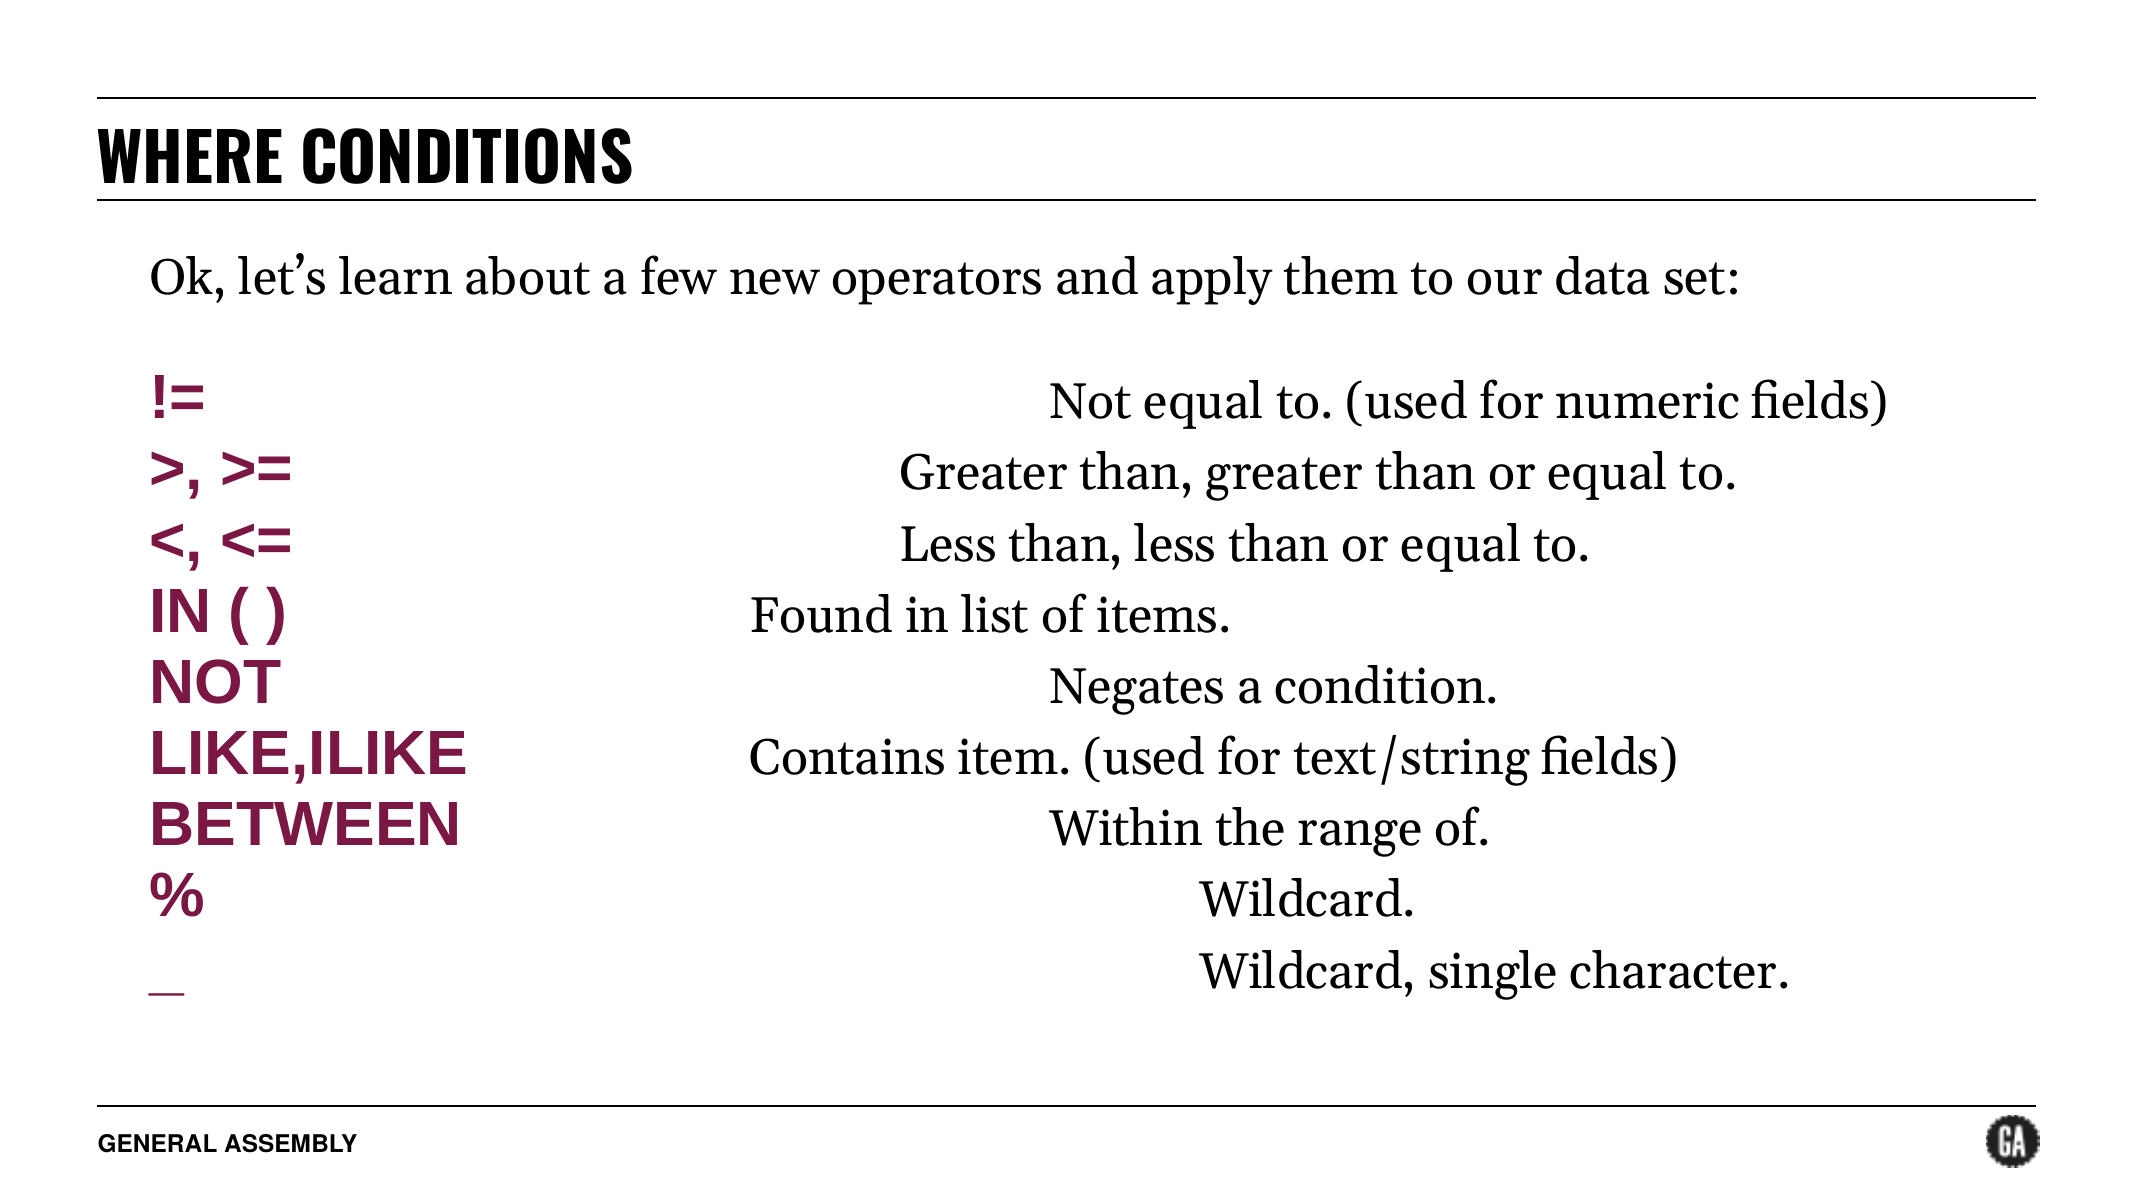

# WHERE CONDITIONS
Ok, let’s learn about a few new operators and apply them to our data set:

!=						Not equal to. (used for numeric fields)
>, >=					Greater than, greater than or equal to.
<, <=					Less than, less than or equal to.
IN ( )				Found in list of items.
NOT						Negates a condition.
LIKE,ILIKE		Contains item. (used for text/string fields)
BETWEEN				Within the range of.
%							Wildcard.
_							Wildcard, single character.